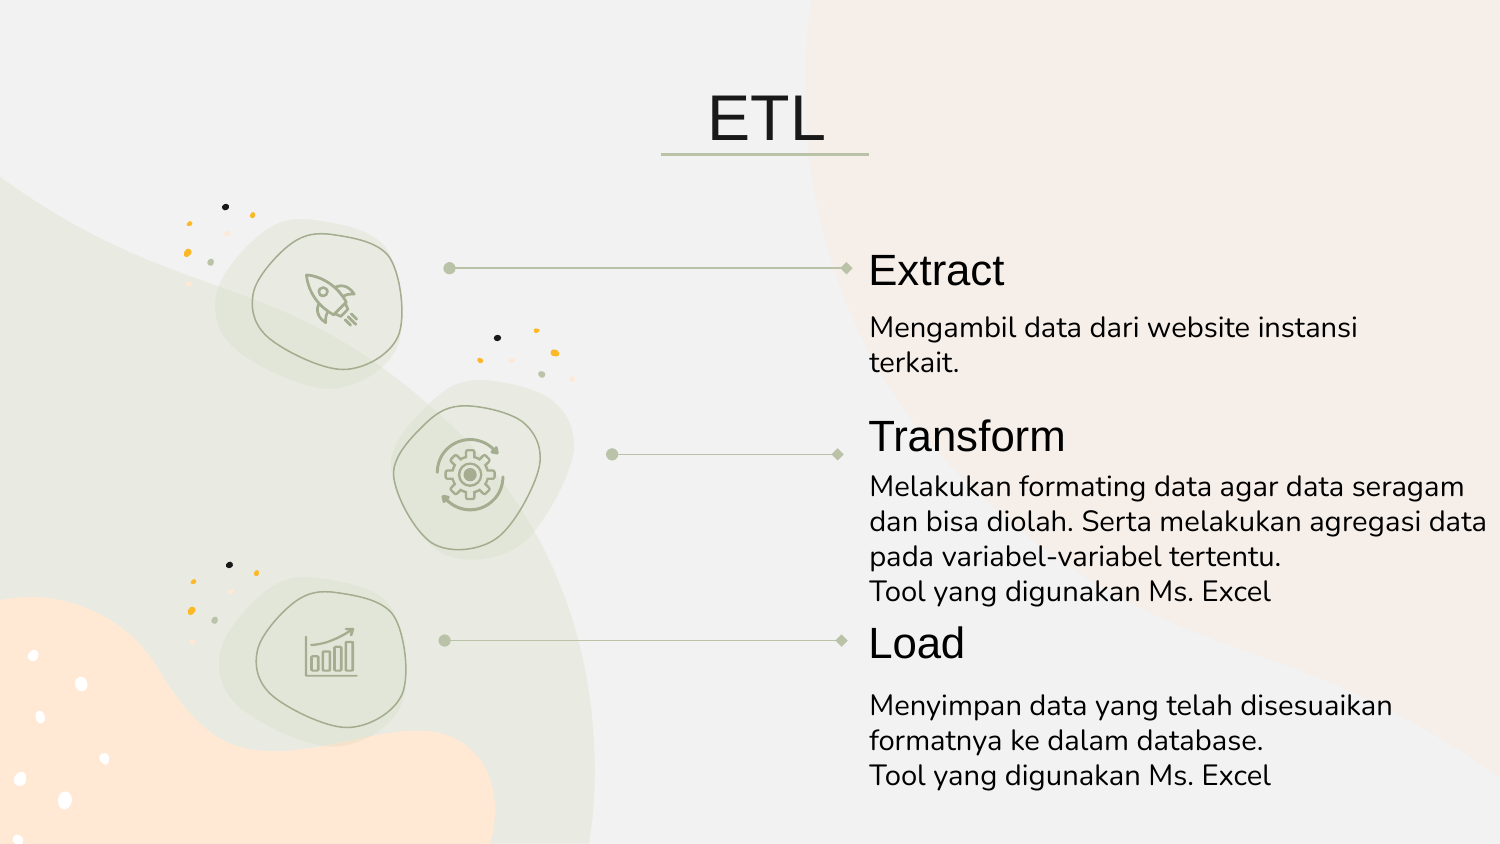

# ETL

Extract

Mengambil data dari website instansi terkait.

Transform

Melakukan formating data agar data seragam dan bisa diolah. Serta melakukan agregasi data pada variabel-variabel tertentu.
Tool yang digunakan Ms. Excel

Load

Menyimpan data yang telah disesuaikan formatnya ke dalam database.
Tool yang digunakan Ms. Excel
14
14